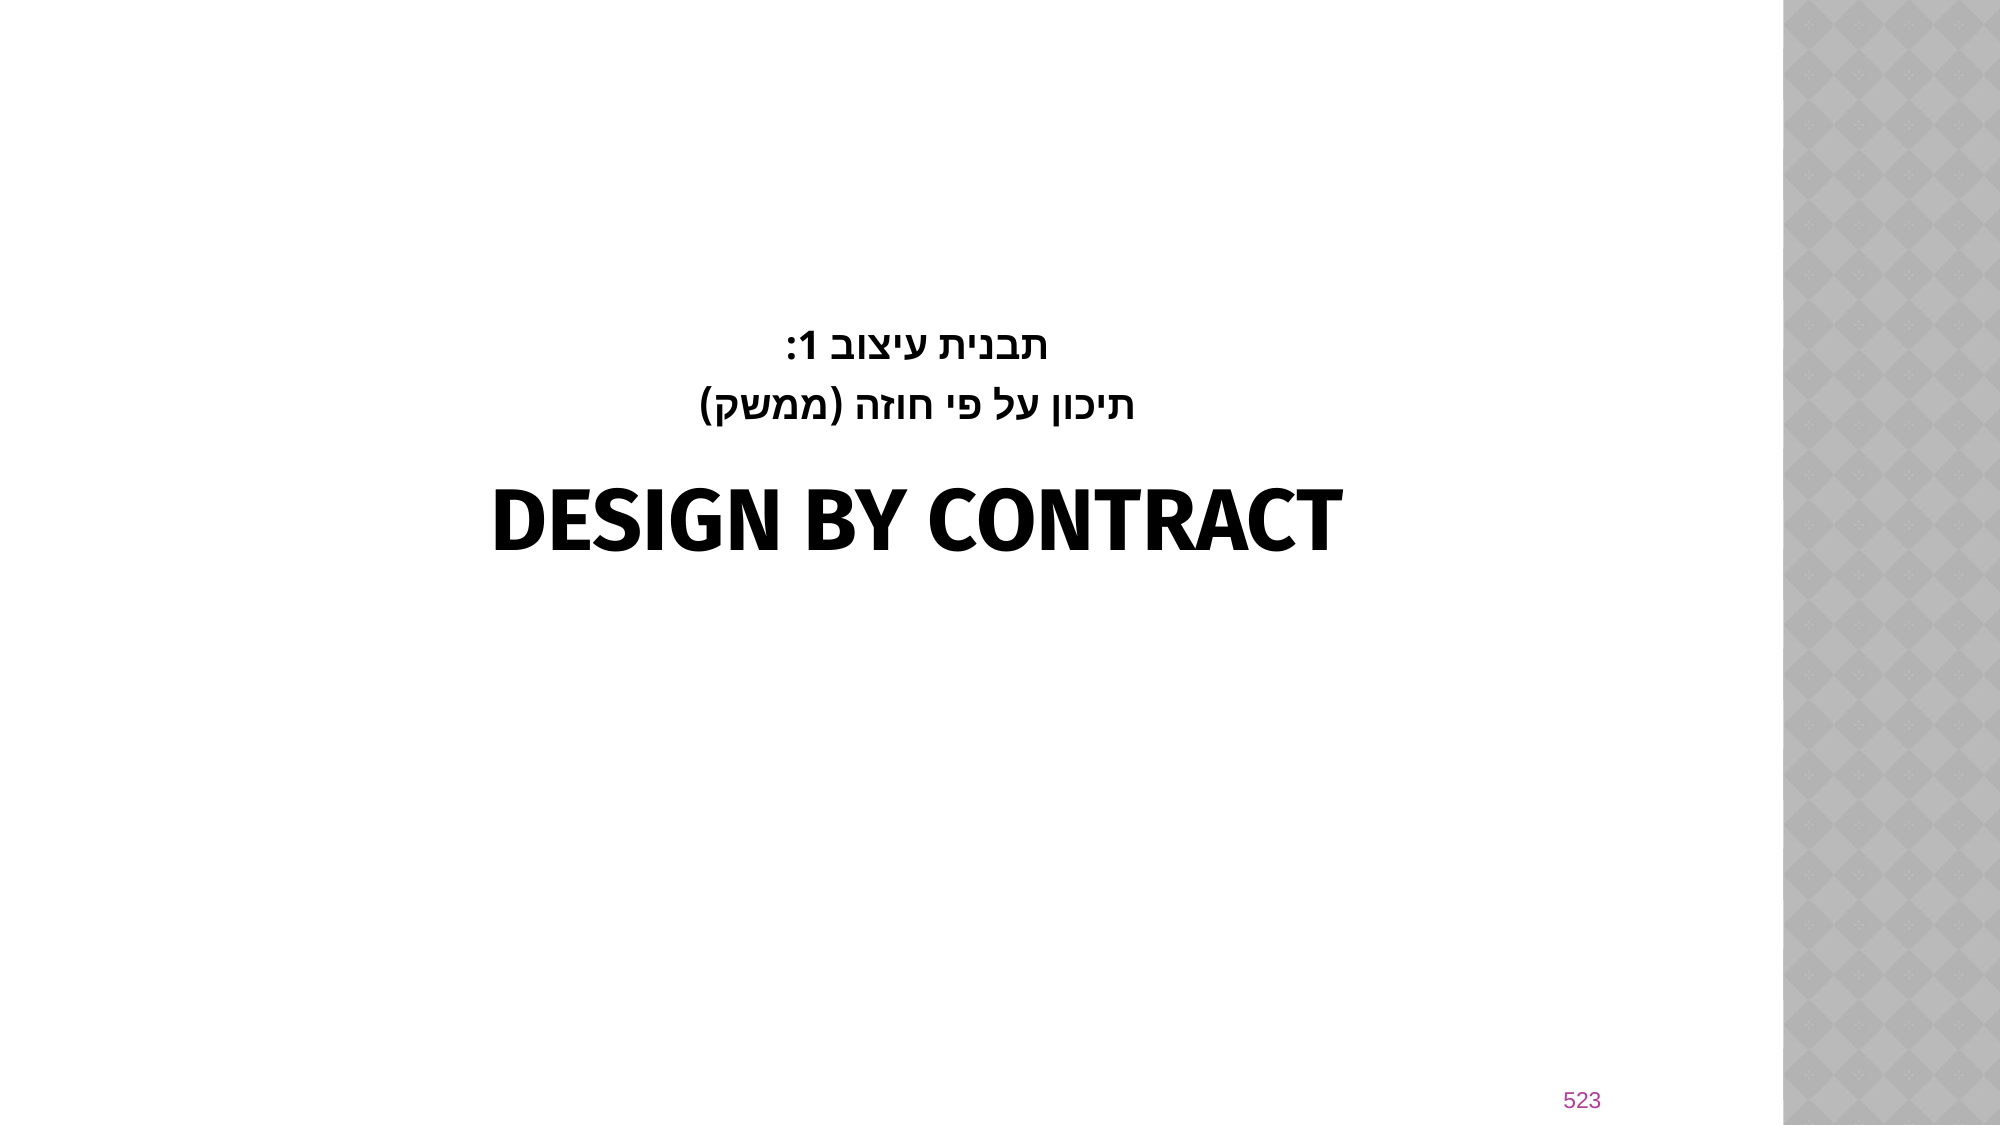

תבנית עיצוב 1:
תיכון על פי חוזה (ממשק)
# Design by contract
523